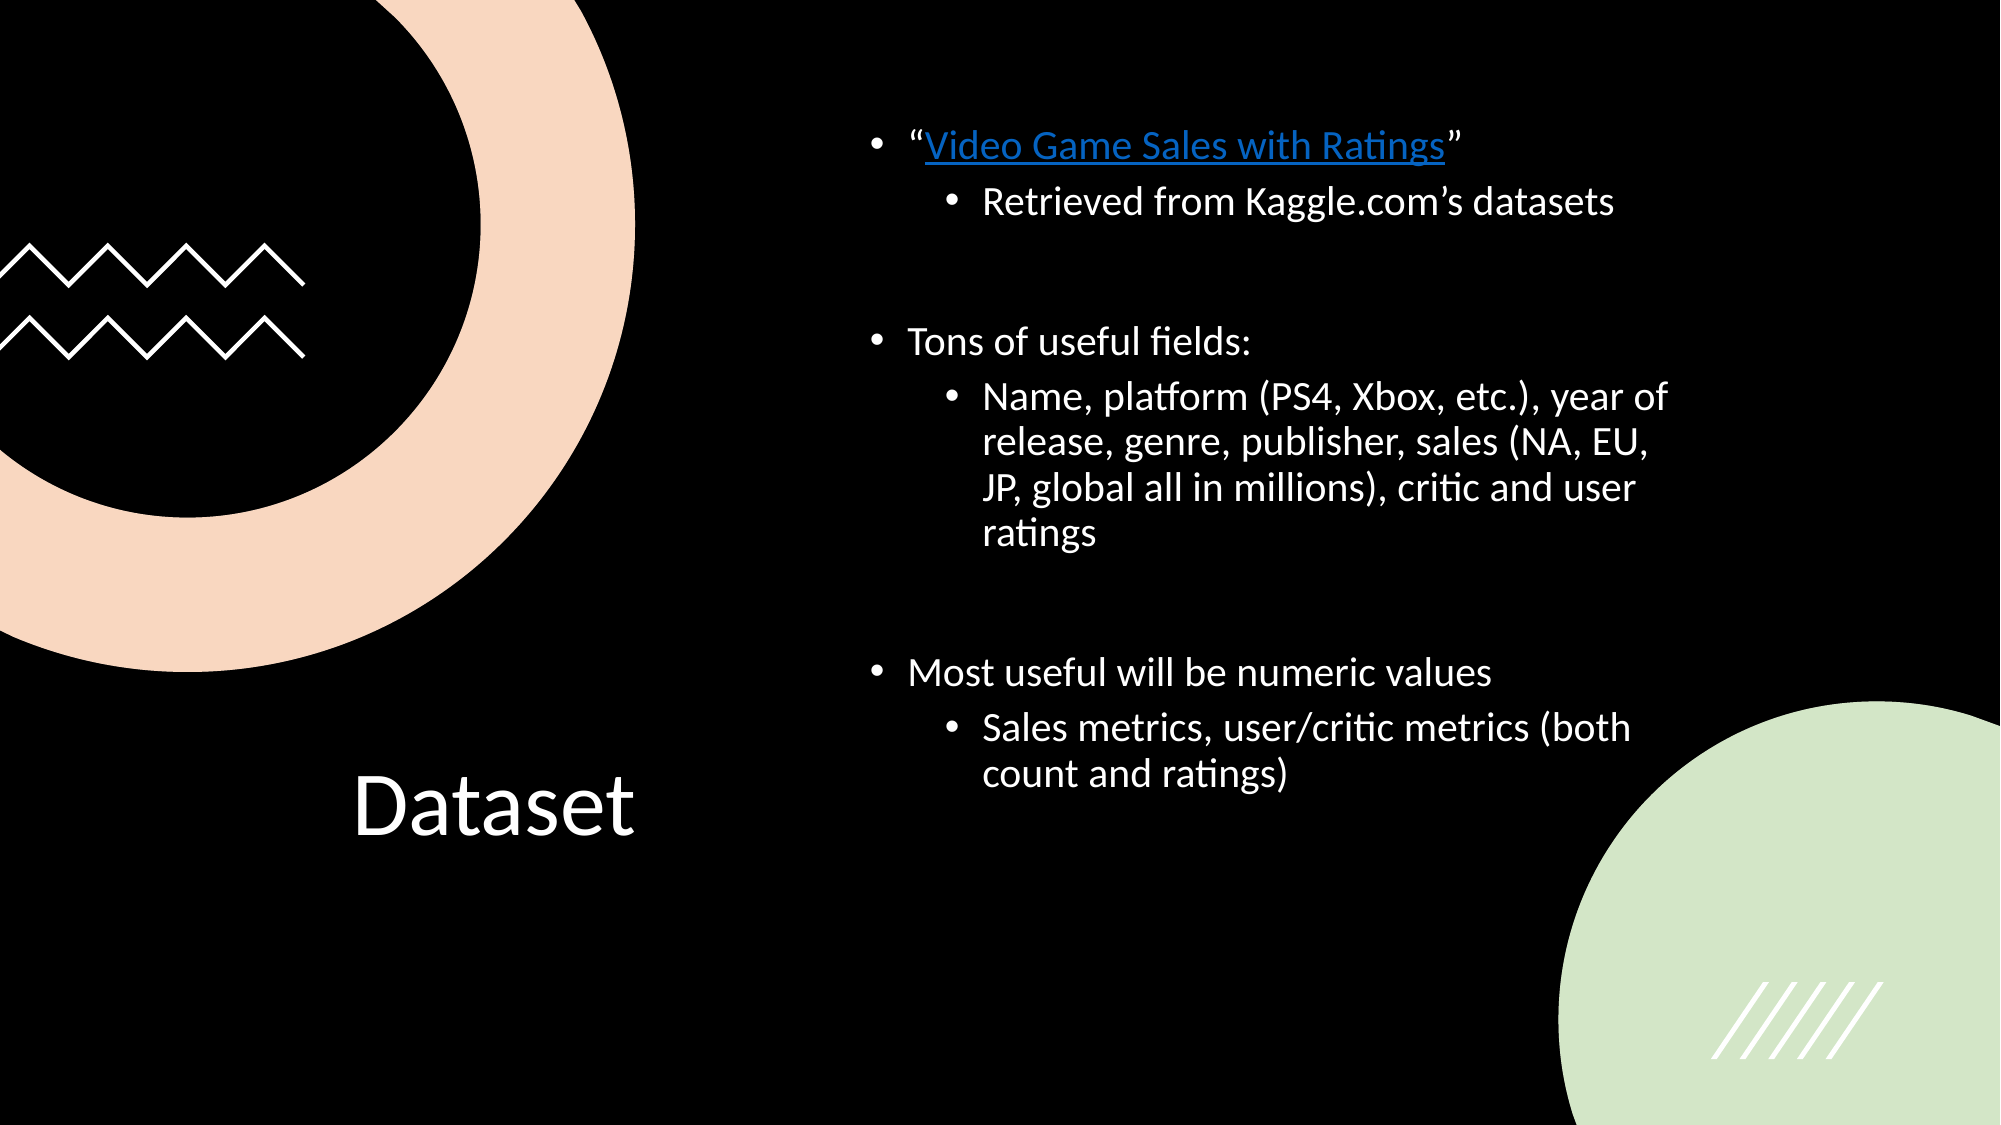

“Video Game Sales with Ratings”
Retrieved from Kaggle.com’s datasets

Tons of useful fields:
Name, platform (PS4, Xbox, etc.), year of release, genre, publisher, sales (NA, EU, JP, global all in millions), critic and user ratings

Most useful will be numeric values
Sales metrics, user/critic metrics (both count and ratings)

# Dataset